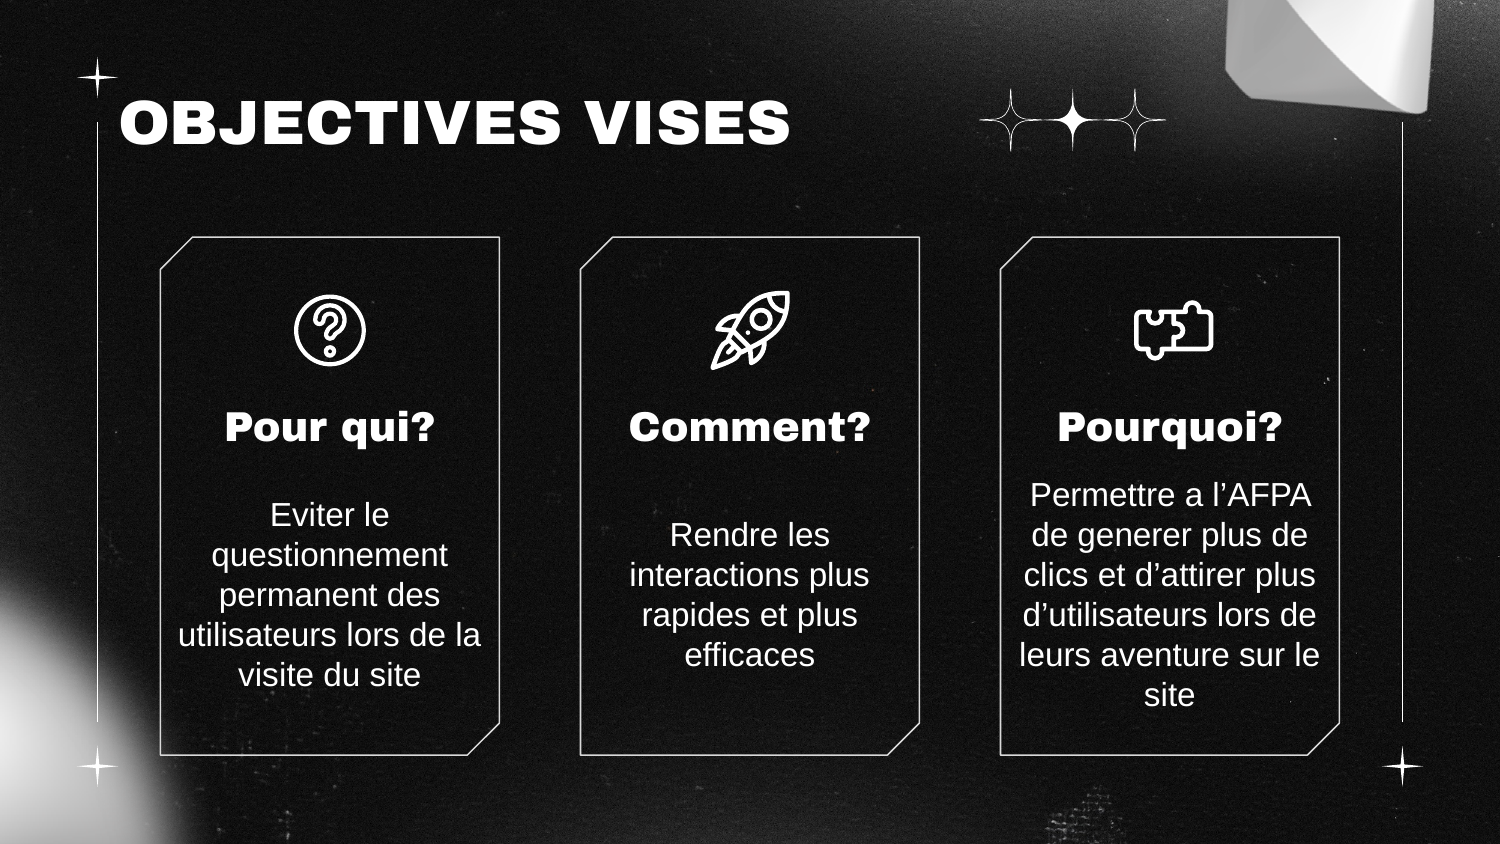

# OBJECTIVES VISES

Pour qui?
Comment?
Pourquoi?
Eviter le questionnement permanent des utilisateurs lors de la visite du site
Rendre les interactions plus rapides et plus efficaces
Permettre a l’AFPA de generer plus de clics et d’attirer plus d’utilisateurs lors de leurs aventure sur le site